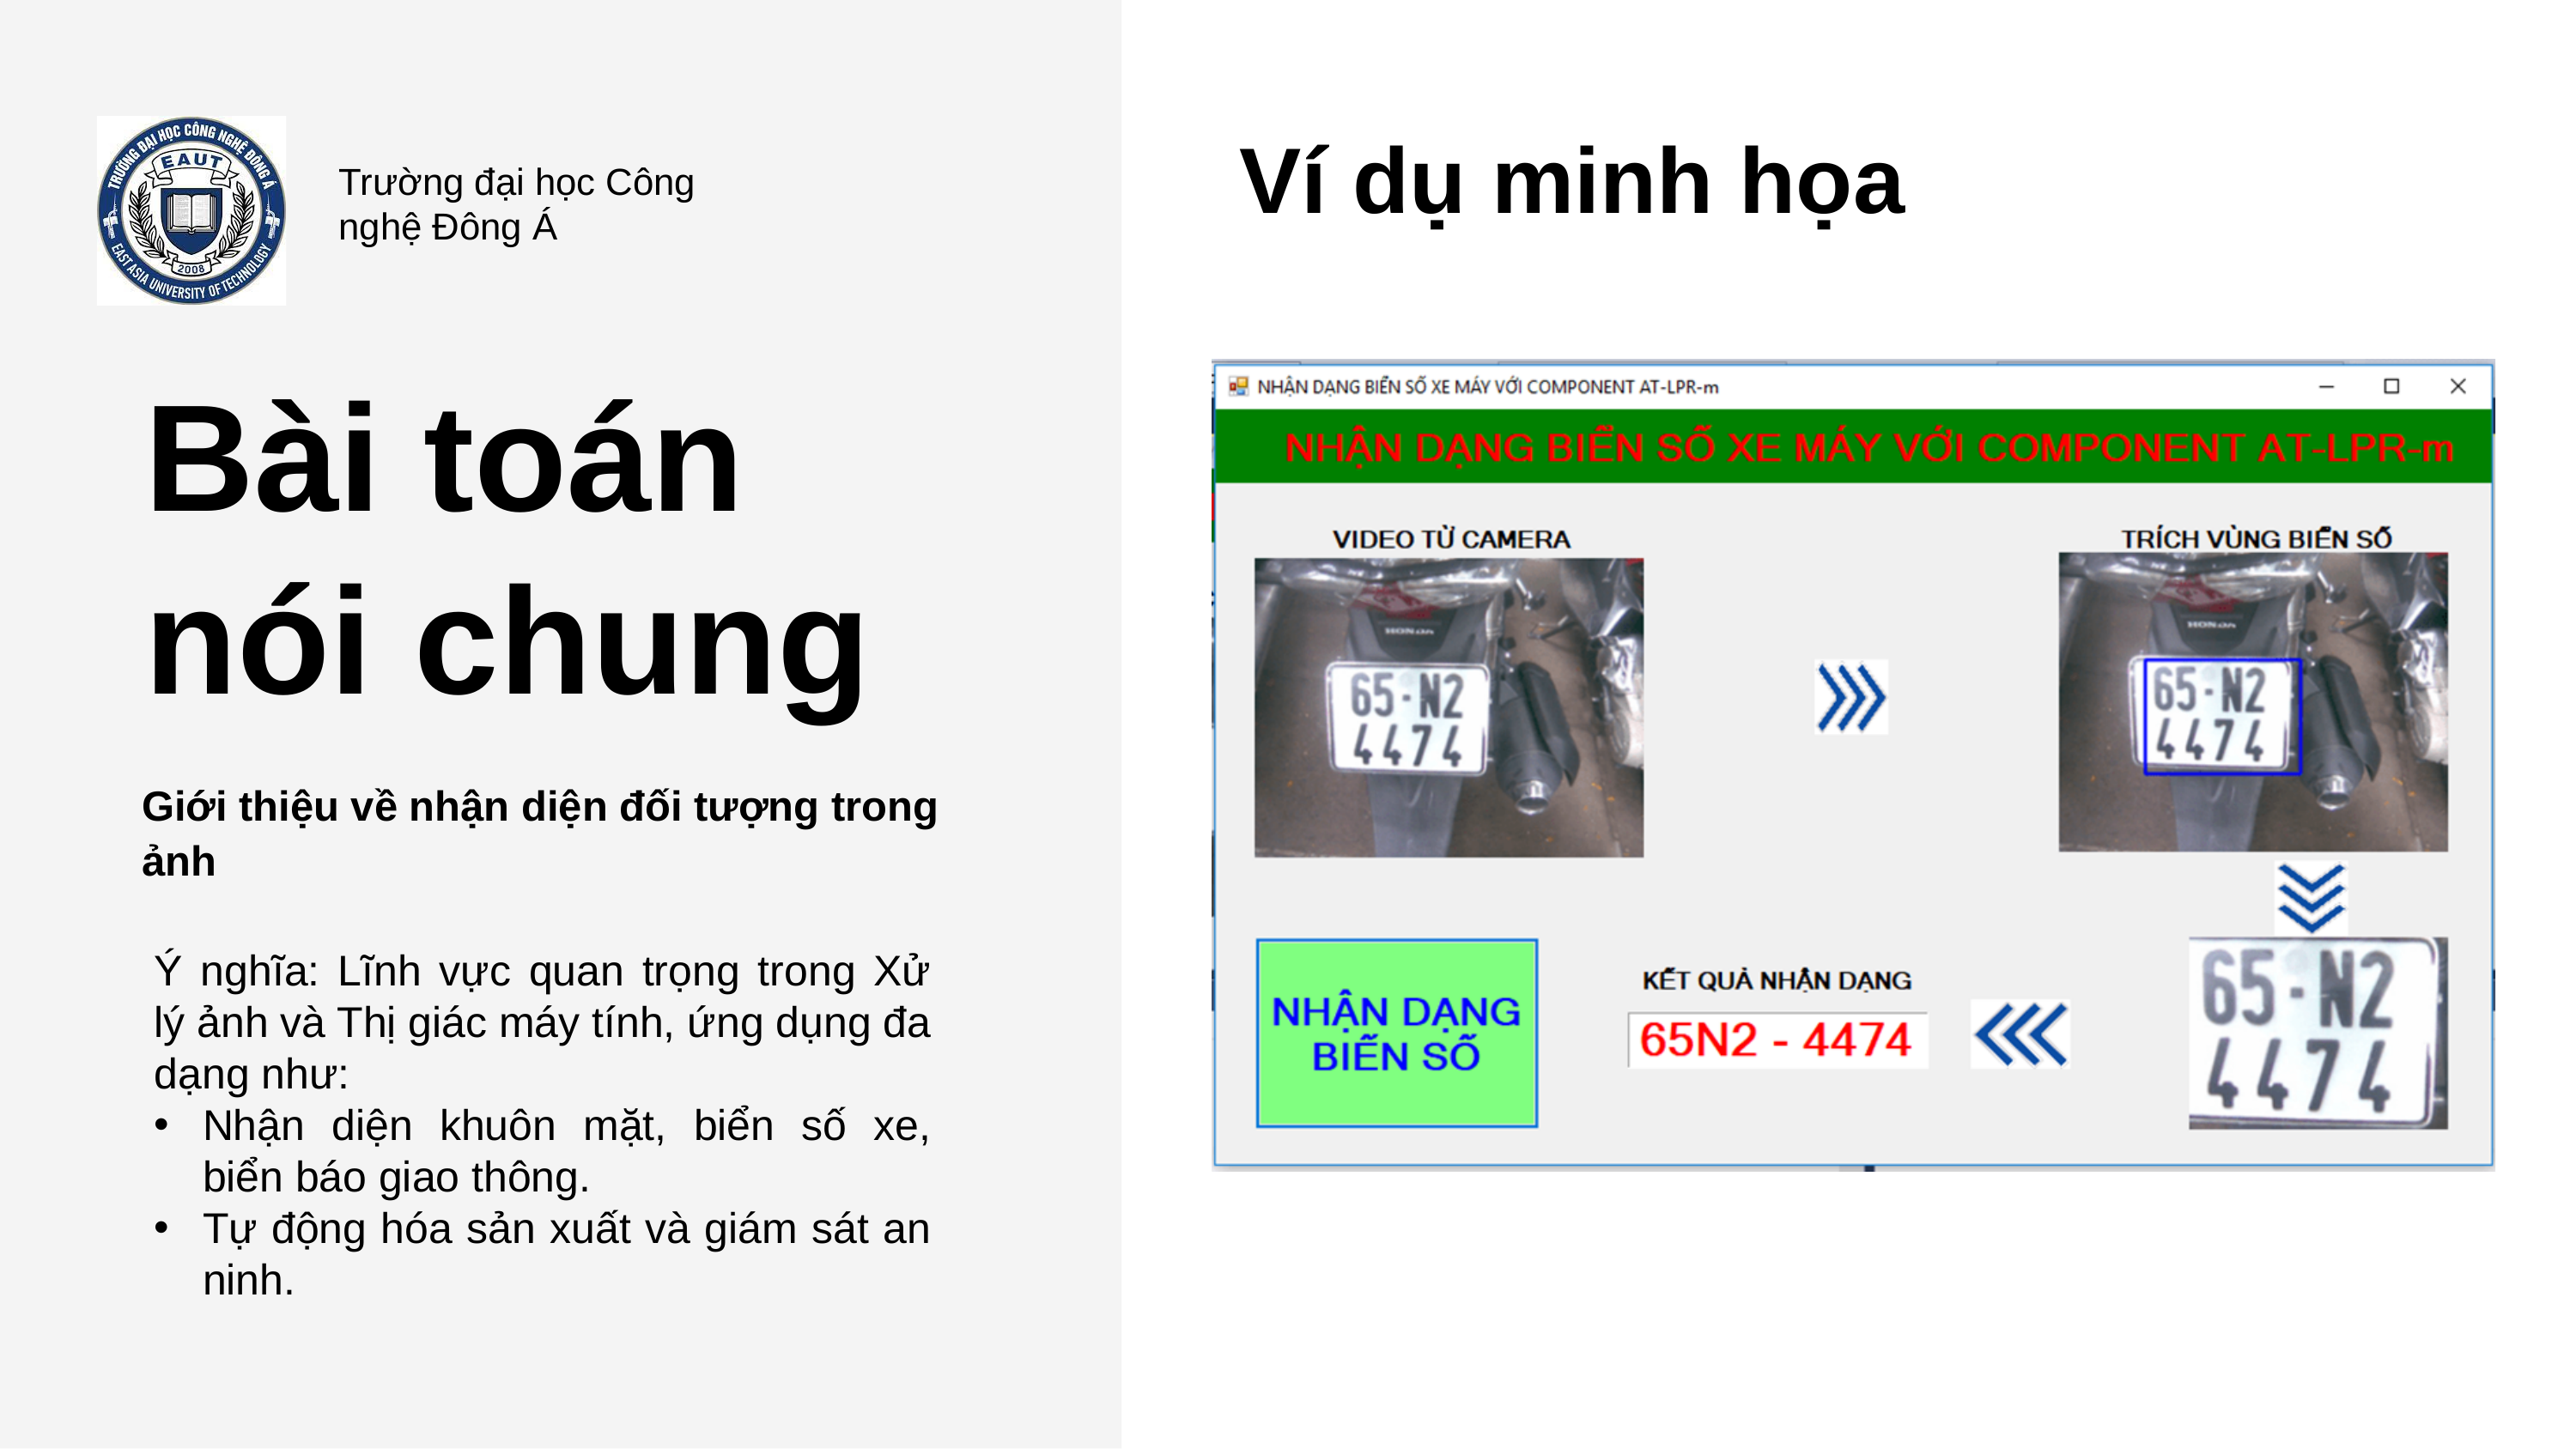

Ví dụ minh họa

Trường đại học Công nghệ Đông Á
Bài toán nói chung

Giới thiệu về nhận diện đối tượng trong ảnh

Ý nghĩa: Lĩnh vực quan trọng trong Xử lý ảnh và Thị giác máy tính, ứng dụng đa dạng như:
Nhận diện khuôn mặt, biển số xe, biển báo giao thông.
Tự động hóa sản xuất và giám sát an ninh.